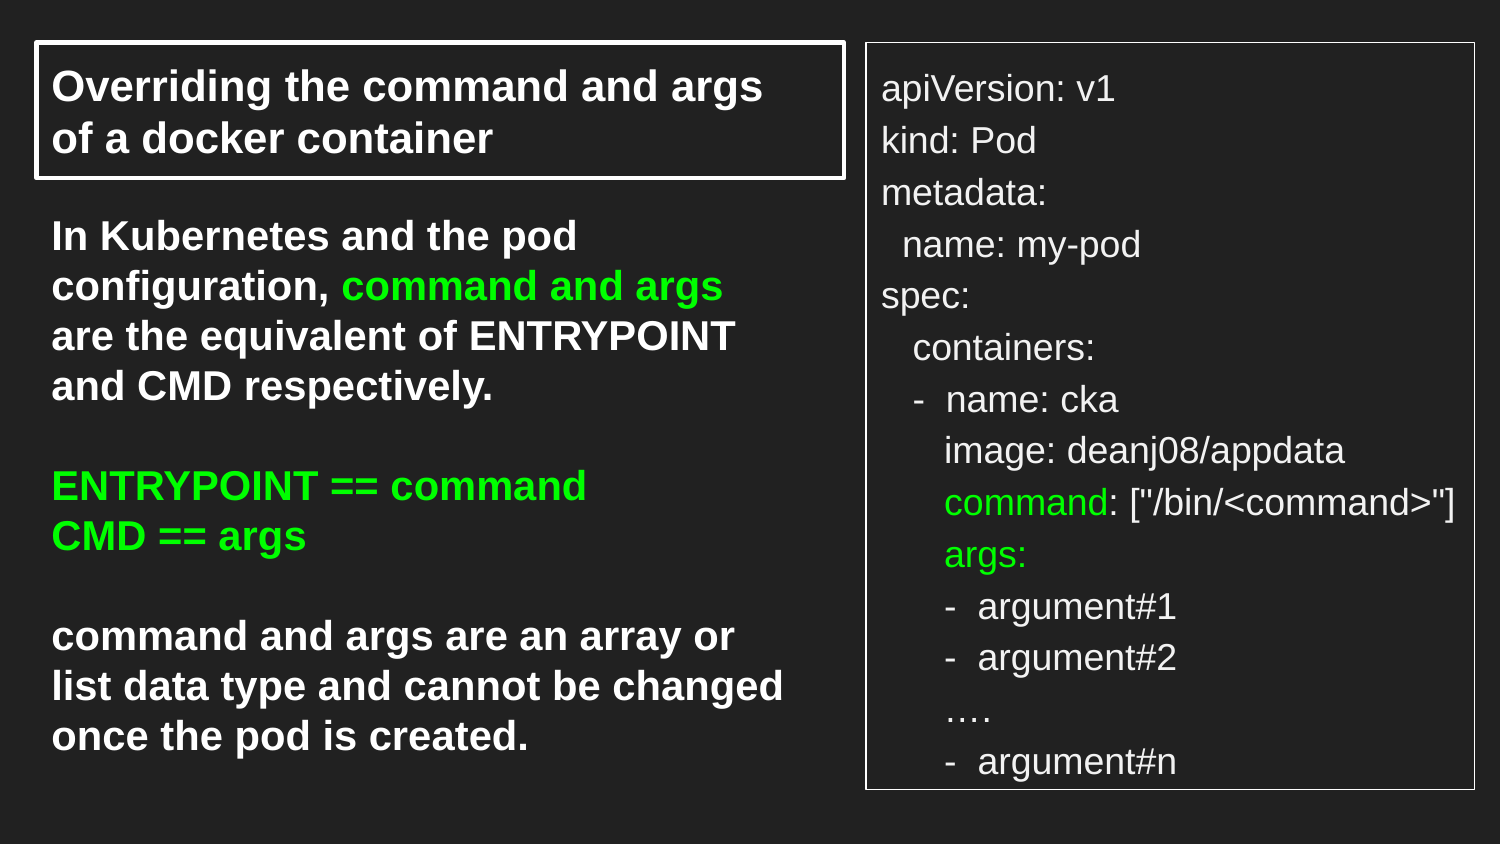

Overriding the command and args of a docker container
apiVersion: v1
kind: Pod
metadata:
  name: my-pod
spec:
   containers:
   -  name: cka
      image: deanj08/appdata
      command: ["/bin/<command>"]
      args:
      -  argument#1
      -  argument#2
      ….
      -  argument#n
# In Kubernetes and the pod configuration, command and args are the equivalent of ENTRYPOINT and CMD respectively.

ENTRYPOINT == command
CMD == args

command and args are an array or list data type and cannot be changed once the pod is created.